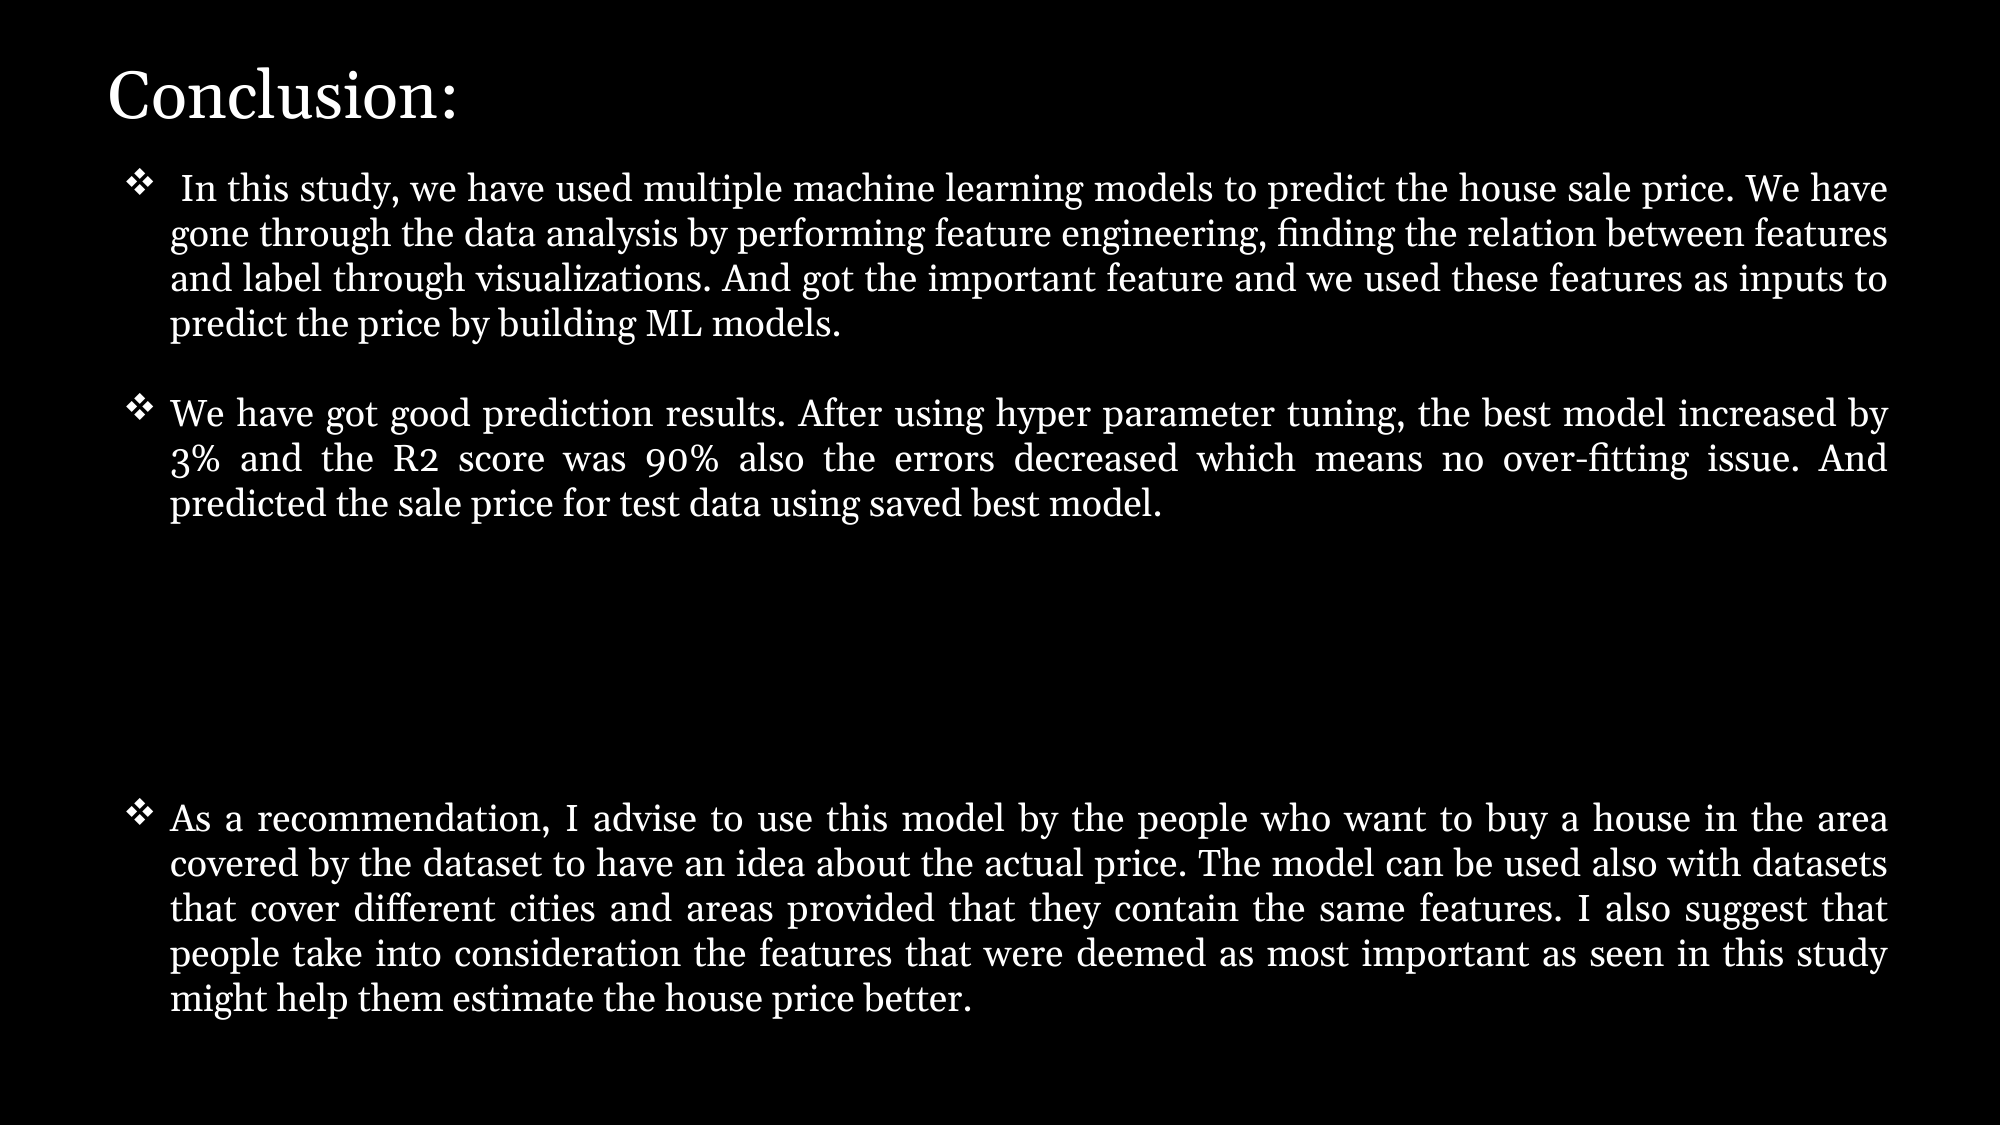

Conclusion:
 In this study, we have used multiple machine learning models to predict the house sale price. We have gone through the data analysis by performing feature engineering, finding the relation between features and label through visualizations. And got the important feature and we used these features as inputs to predict the price by building ML models.

We have got good prediction results. After using hyper parameter tuning, the best model increased by 3% and the R2 score was 90% also the errors decreased which means no over-fitting issue. And predicted the sale price for test data using saved best model.

Finally, our aim is achieved by predicting the house price for the test data, I hope this will be further helps for sellers and buyers to understand the house marketing. The machine learning models and data analytic techniques will have an important role to play in this type of problems. It helps the customers to know the future price of the houses.

As a recommendation, I advise to use this model by the people who want to buy a house in the area covered by the dataset to have an idea about the actual price. The model can be used also with datasets that cover different cities and areas provided that they contain the same features. I also suggest that people take into consideration the features that were deemed as most important as seen in this study might help them estimate the house price better.